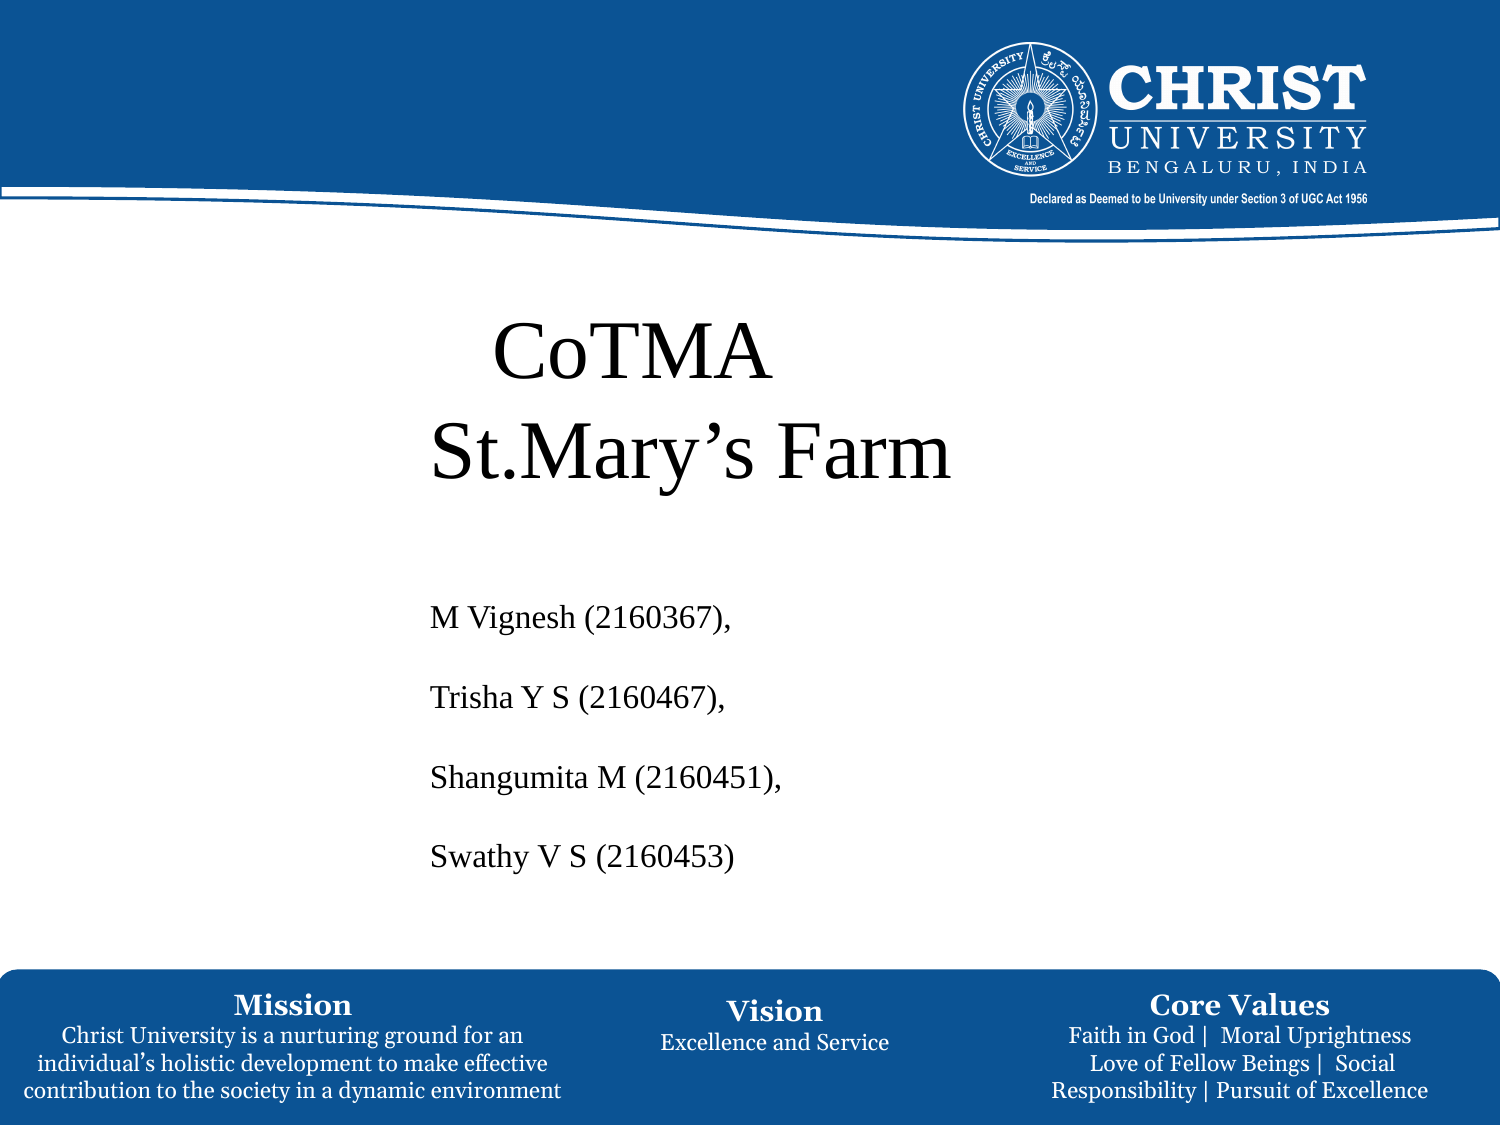

CoTMA
St.Mary’s Farm

M Vignesh (2160367),

Trisha Y S (2160467),

Shangumita M (2160451),

Swathy V S (2160453)
#